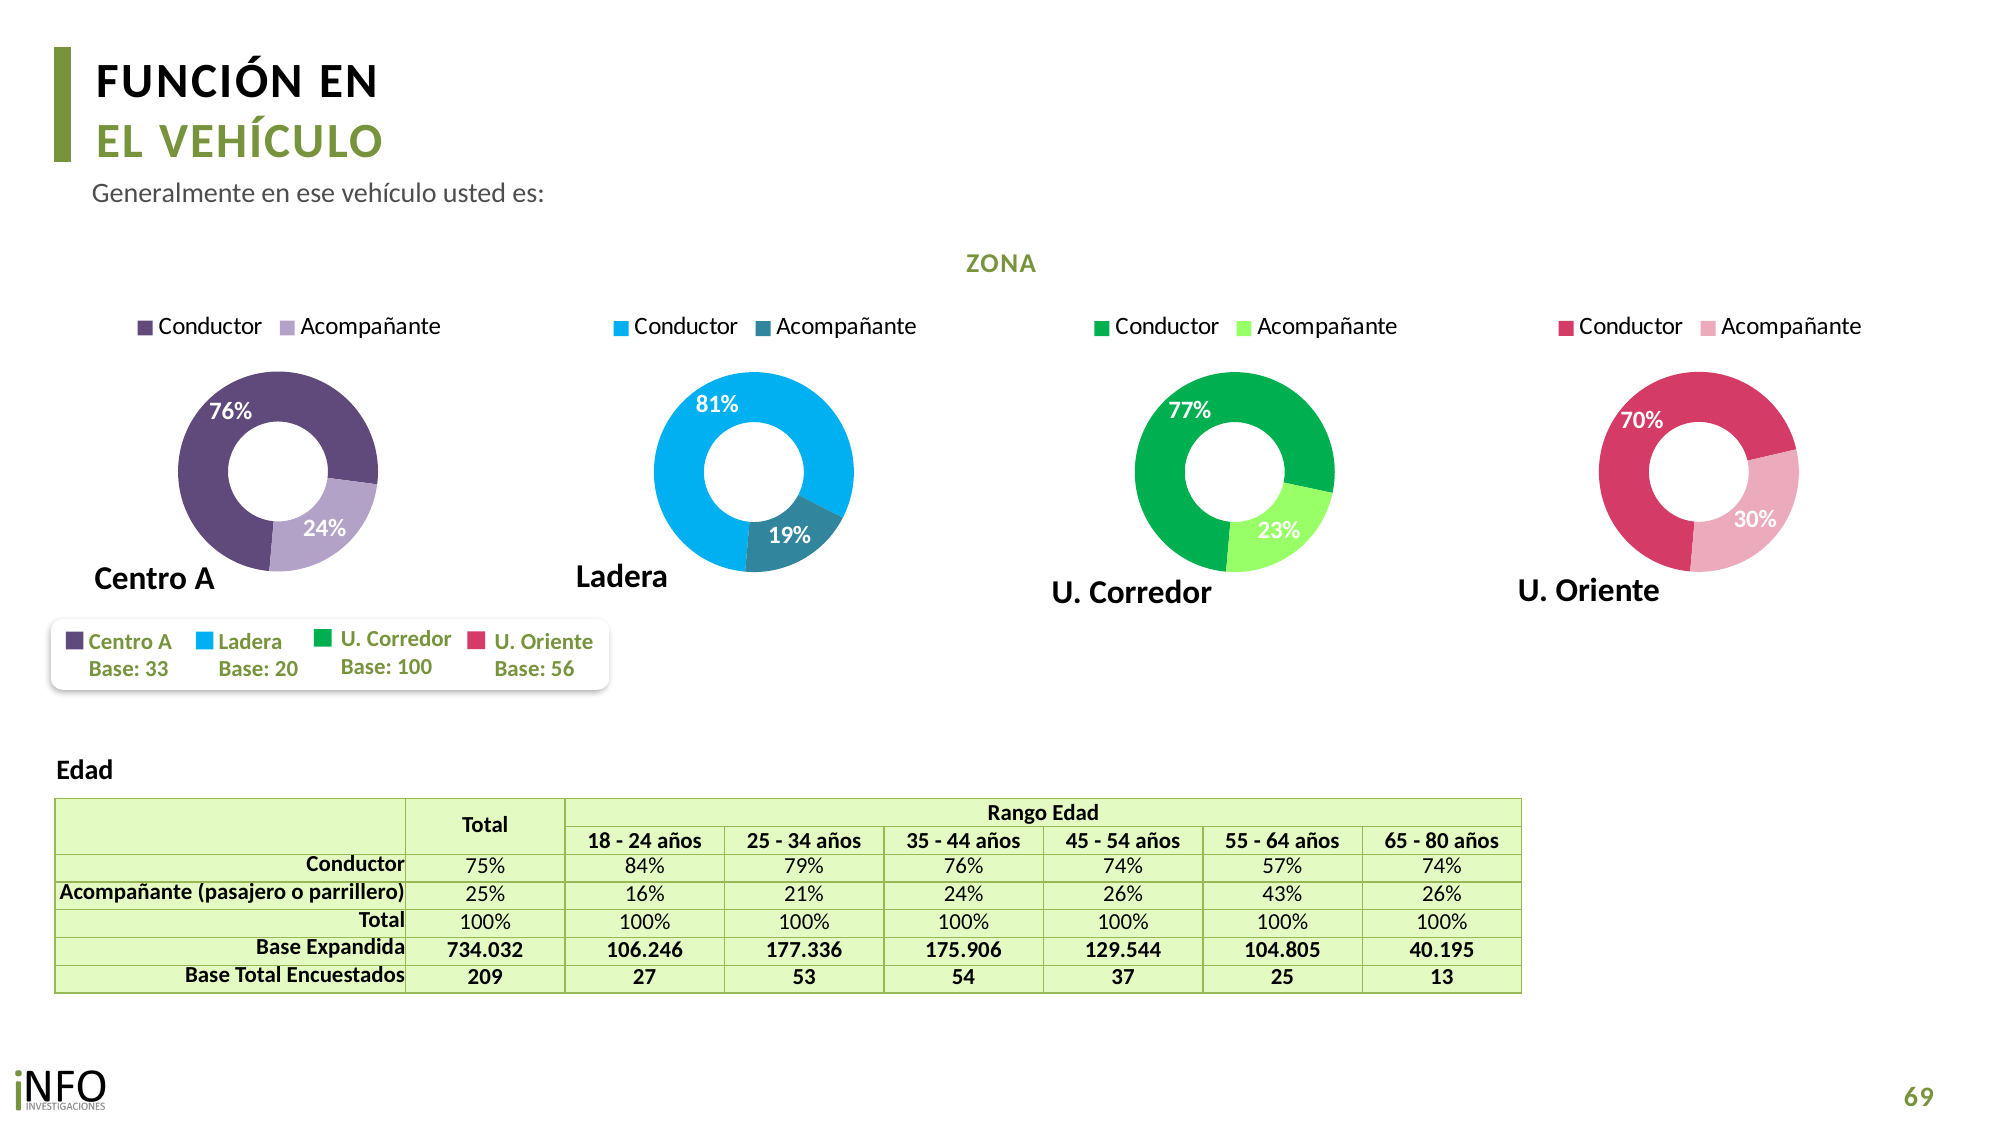

FUNCIÓN EN
EL VEHÍCULO

Generalmente en ese vehículo usted es:
ZONA

### Chart

| Category | Total |
|---|---|
| Conductor | 0.7566589589472832 |
| Acompañante | 0.24334104105271684 |

### Chart

| Category | Total |
|---|---|
| Conductor | 0.7 |
| Acompañante | 0.3 |

### Chart

| Category | Total |
|---|---|
| Conductor | 0.8117768098614693 |
| Acompañante | 0.18822319013853062 |

### Chart

| Category | Total |
|---|---|
| Conductor | 0.7696424616348501 |
| Acompañante | 0.23035753836515047 |
Ladera
Centro A
U. Oriente
U. Corredor
U. Corredor
Base: 100
U. Oriente
Base: 56

Centro A
Base: 33
Ladera
Base: 20

Edad
|  | Total | Rango Edad |  |  |  |  |  |
| --- | --- | --- | --- | --- | --- | --- | --- |
|  |  | 18 - 24 años | 25 - 34 años | 35 - 44 años | 45 - 54 años | 55 - 64 años | 65 - 80 años |
| Conductor | 75% | 84% | 79% | 76% | 74% | 57% | 74% |
| Acompañante (pasajero o parrillero) | 25% | 16% | 21% | 24% | 26% | 43% | 26% |
| Total | 100% | 100% | 100% | 100% | 100% | 100% | 100% |
| Base Expandida | 734.032 | 106.246 | 177.336 | 175.906 | 129.544 | 104.805 | 40.195 |
| Base Total Encuestados | 209 | 27 | 53 | 54 | 37 | 25 | 13 |
69